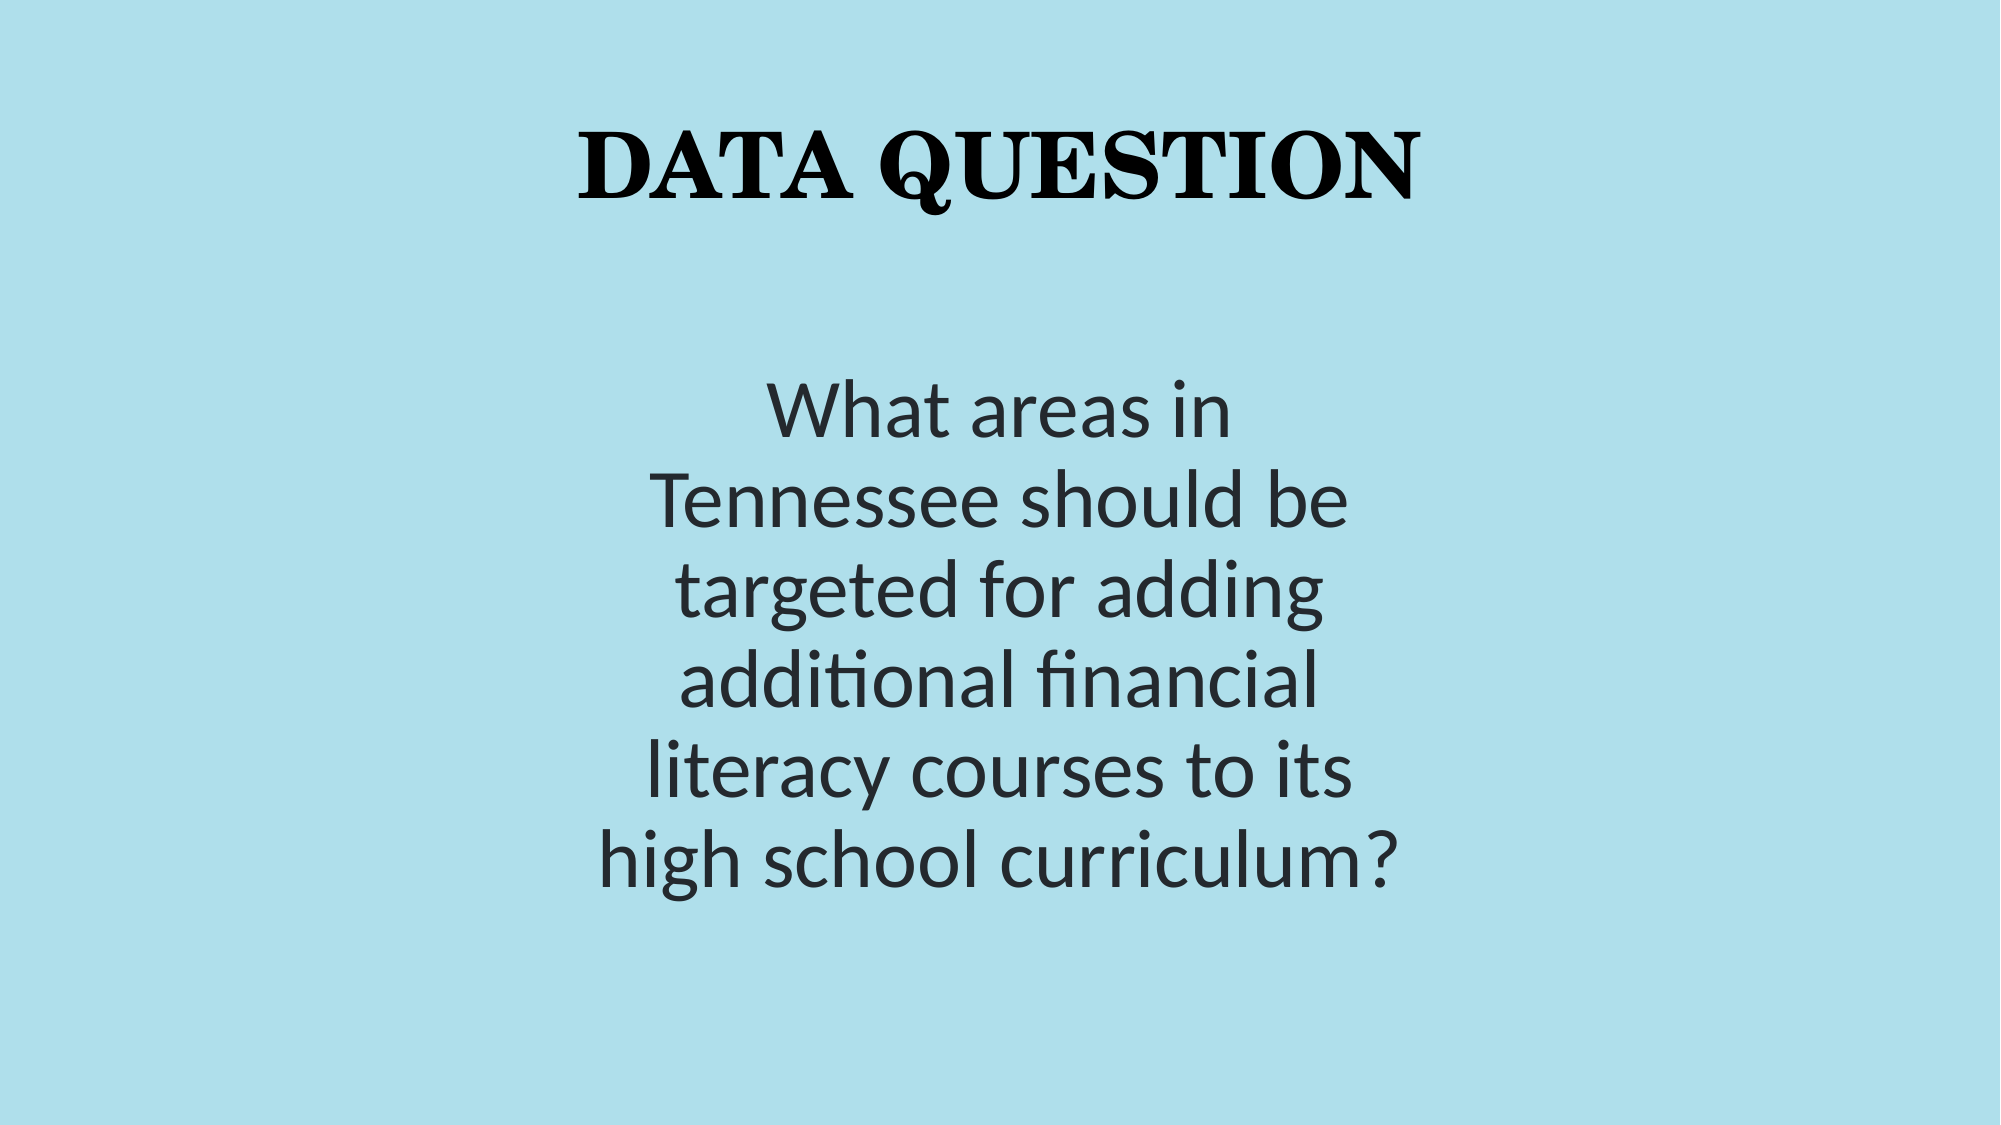

# DATA QUESTION
What areas in Tennessee should be targeted for adding additional financial literacy courses to its high school curriculum?